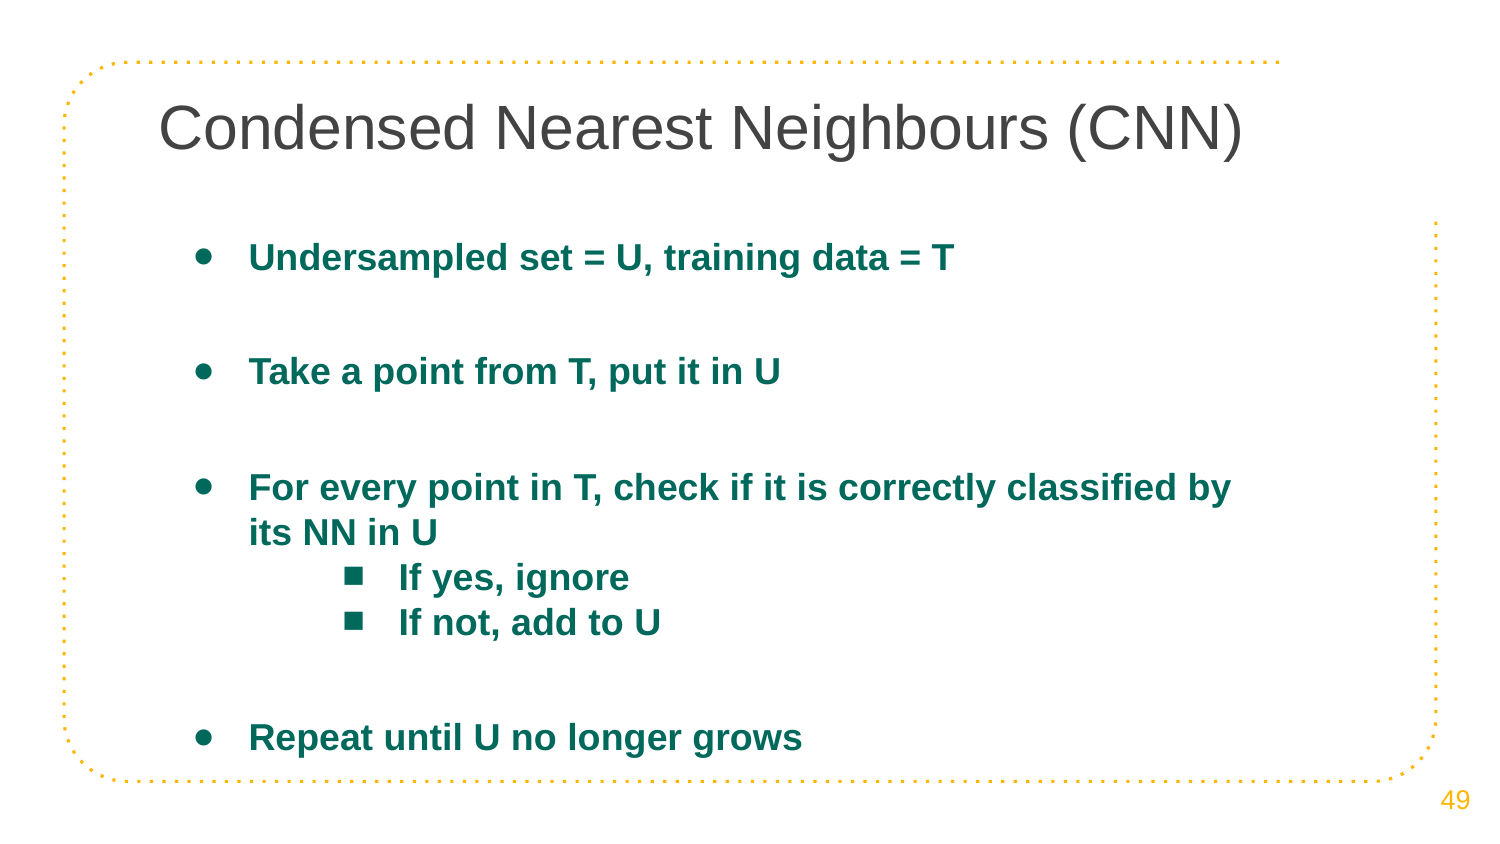

# Condensed Nearest Neighbours (CNN)

Undersampled set = U, training data = T

Take a point from T, put it in U

For every point in T, check if it is correctly classified by its NN in U
If yes, ignore
If not, add to U

Repeat until U no longer grows
49